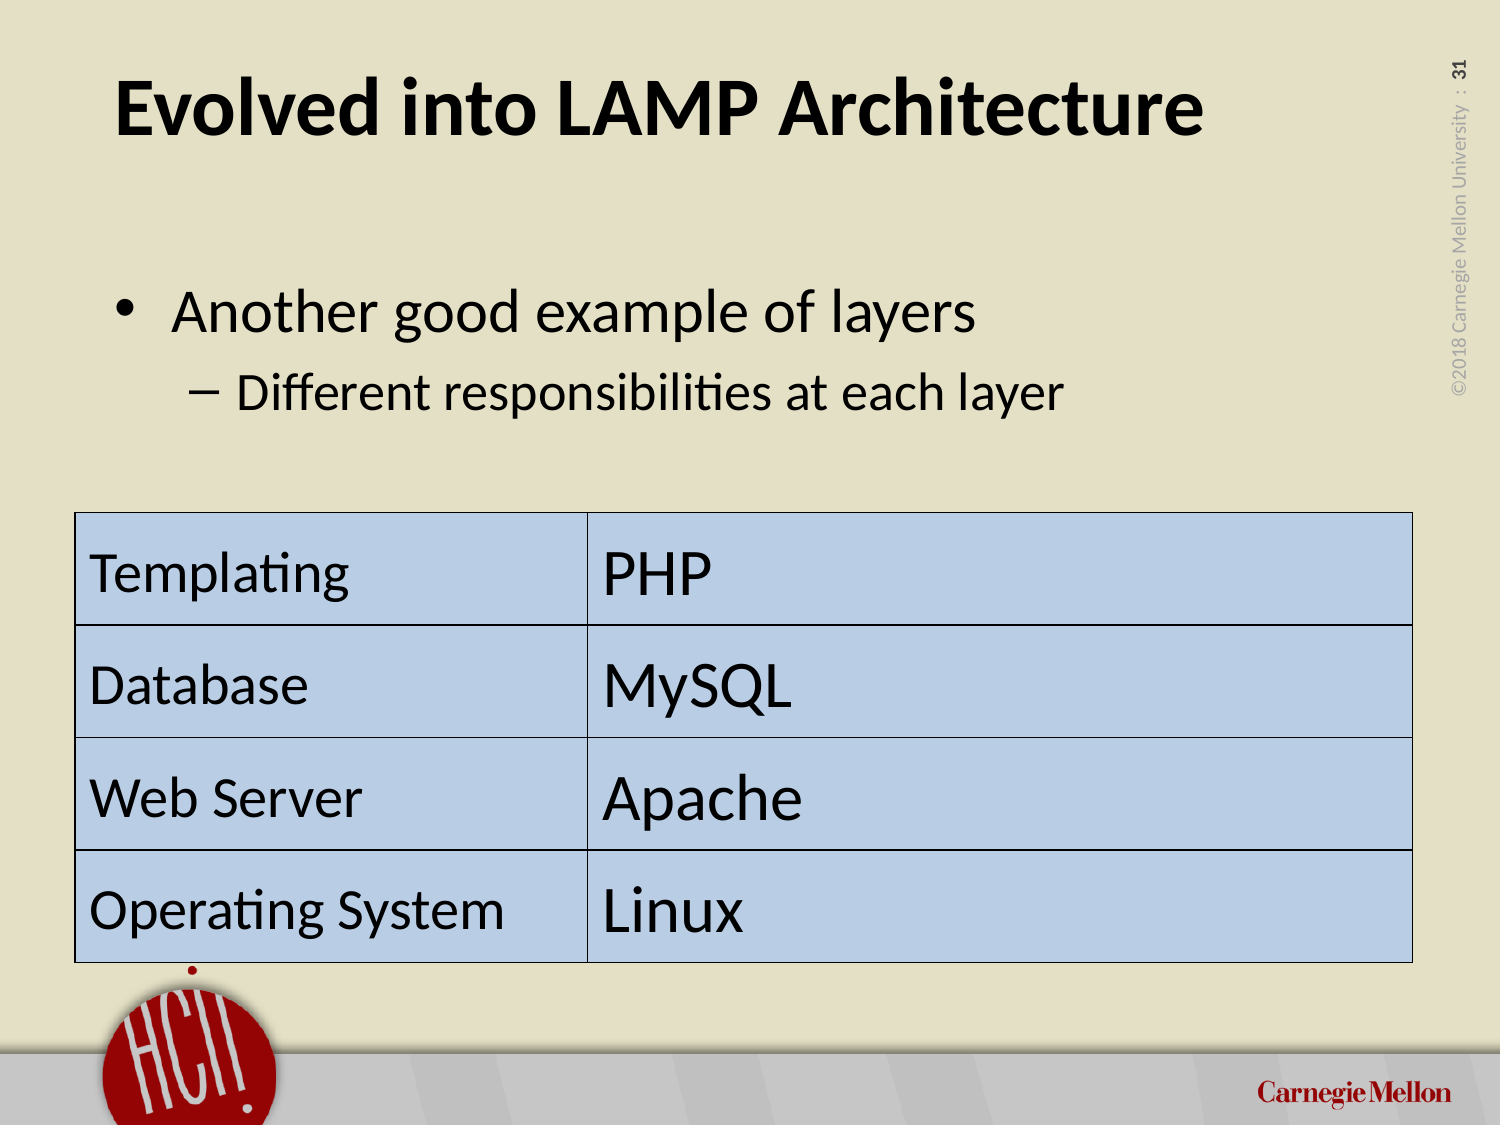

# Evolved into LAMP Architecture
Another good example of layers
Different responsibilities at each layer
Templating
PHP
Database
MySQL
Web Server
Apache
Operating System
Linux